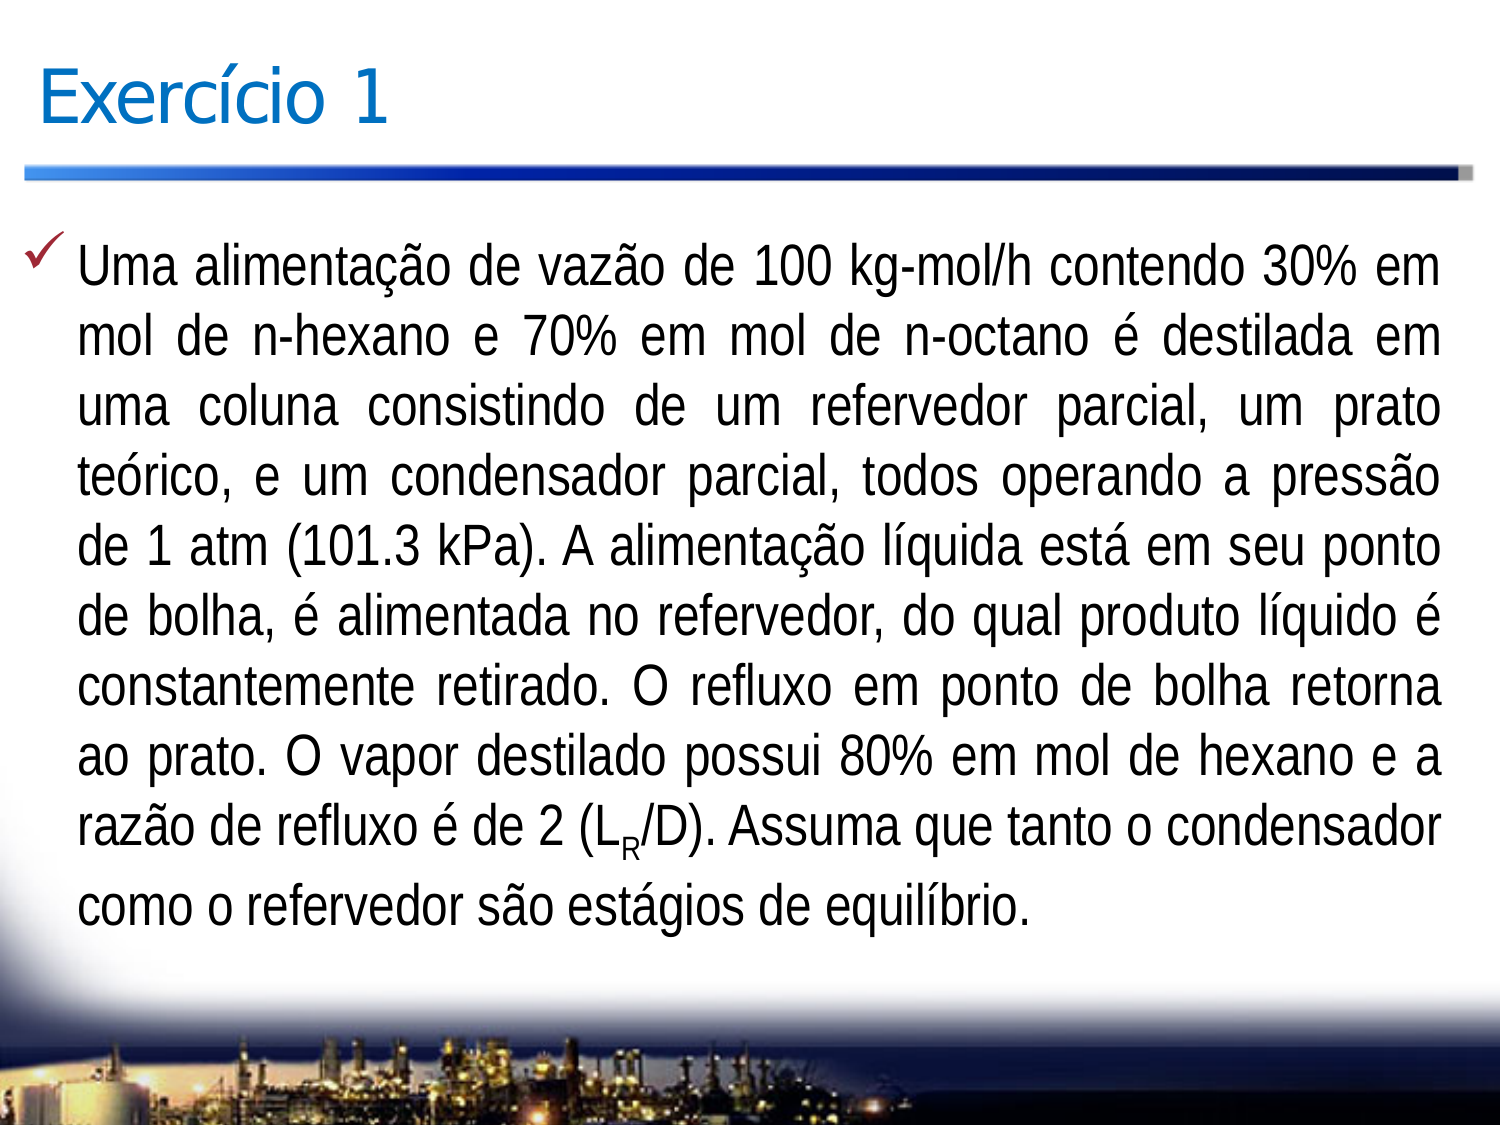

# Exercício 1
Uma alimentação de vazão de 100 kg-mol/h contendo 30% em mol de n-hexano e 70% em mol de n-octano é destilada em uma coluna consistindo de um refervedor parcial, um prato teórico, e um condensador parcial, todos operando a pressão de 1 atm (101.3 kPa). A alimentação líquida está em seu ponto de bolha, é alimentada no refervedor, do qual produto líquido é constantemente retirado. O refluxo em ponto de bolha retorna ao prato. O vapor destilado possui 80% em mol de hexano e a razão de refluxo é de 2 (LR/D). Assuma que tanto o condensador como o refervedor são estágios de equilíbrio.